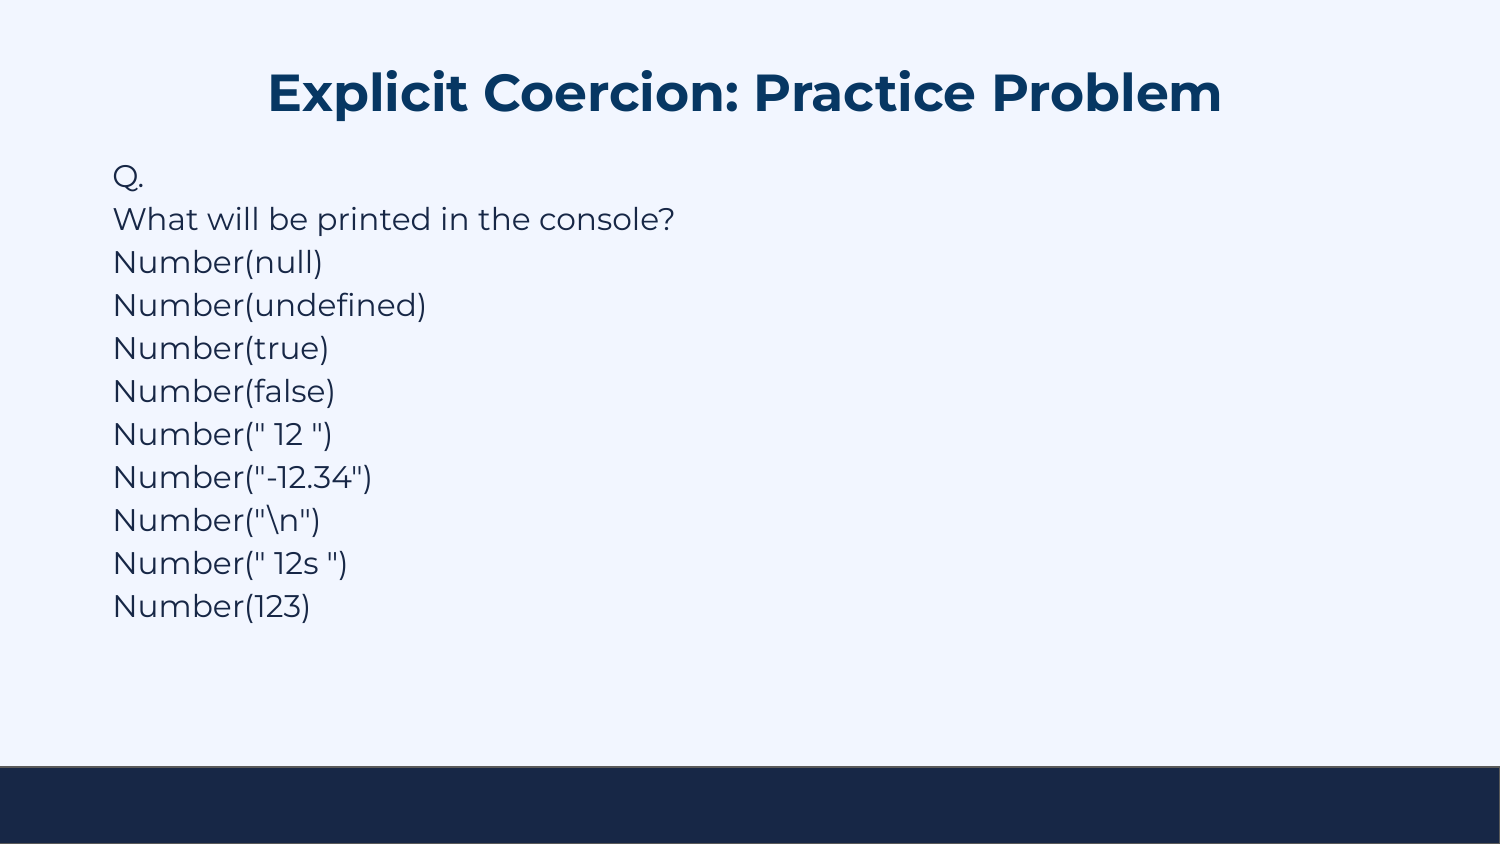

# Explicit Coercion: Practice Problem
Q.
What will be printed in the console?
Number(null)
Number(undefined)
Number(true)
Number(false)
Number(" 12 ")
Number("-12.34")
Number("\n")
Number(" 12s ")
Number(123)